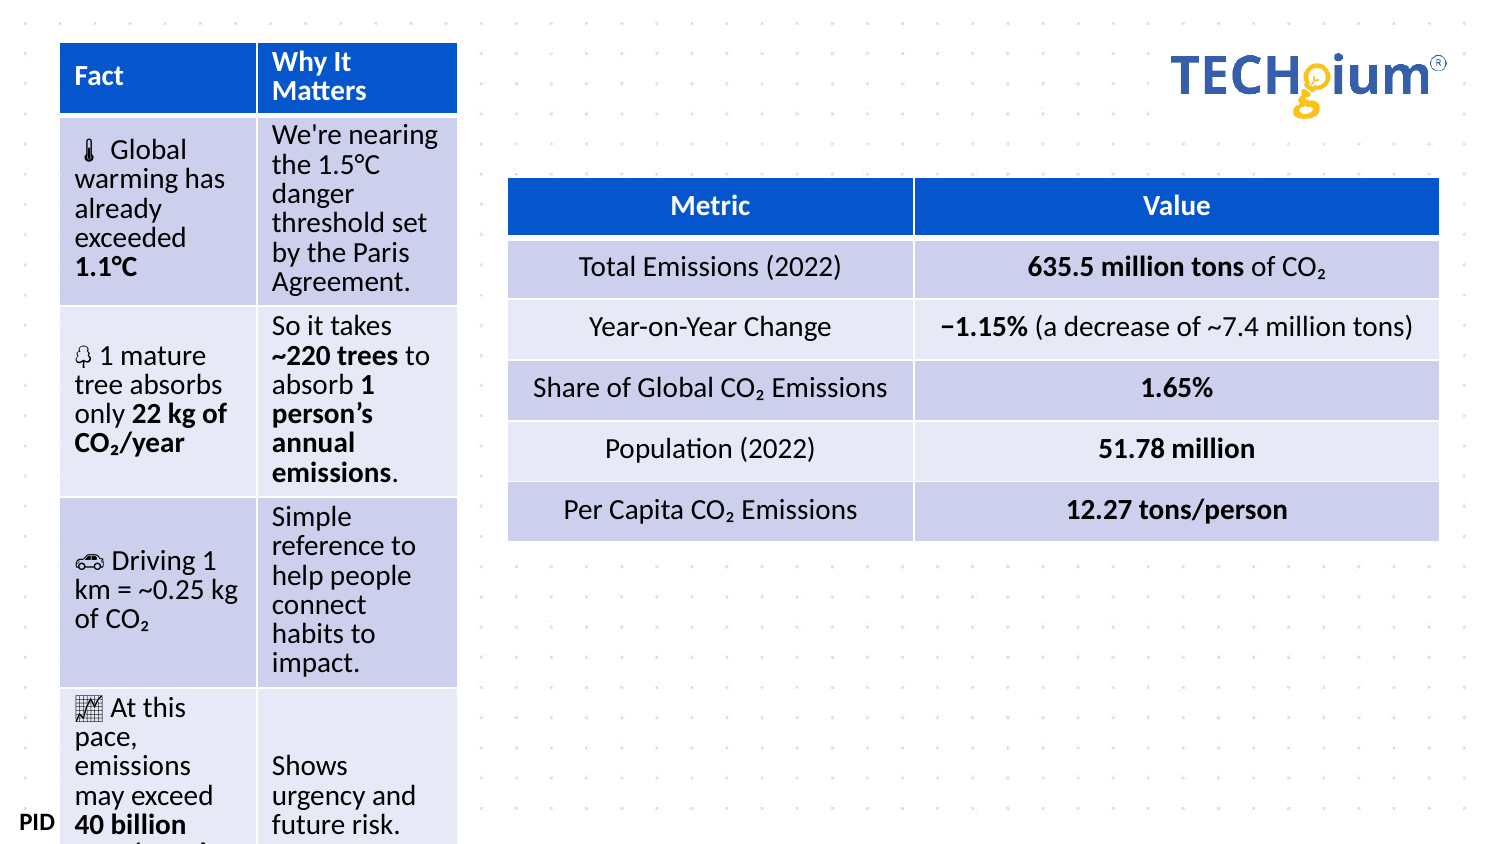

| Fact | Why It Matters |
| --- | --- |
| 🌡️ Global warming has already exceeded 1.1°C | We're nearing the 1.5°C danger threshold set by the Paris Agreement. |
| 🌳 1 mature tree absorbs only 22 kg of CO₂/year | So it takes ~220 trees to absorb 1 person’s annual emissions. |
| 🚗 Driving 1 km = ~0.25 kg of CO₂ | Simple reference to help people connect habits to impact. |
| 📈 At this pace, emissions may exceed 40 billion tons/year by 2030 | Shows urgency and future risk. |
| 🔁 72% of global emissions come from energy use (heating, cooling, lighting, mobility) | Makes your energy-centric sectors even more relevant. |
| Metric | Value |
| --- | --- |
| Total Emissions (2022) | 635.5 million tons of CO₂ |
| Year-on-Year Change | −1.15% (a decrease of ~7.4 million tons) |
| Share of Global CO₂ Emissions | 1.65% |
| Population (2022) | 51.78 million |
| Per Capita CO₂ Emissions | 12.27 tons/person |